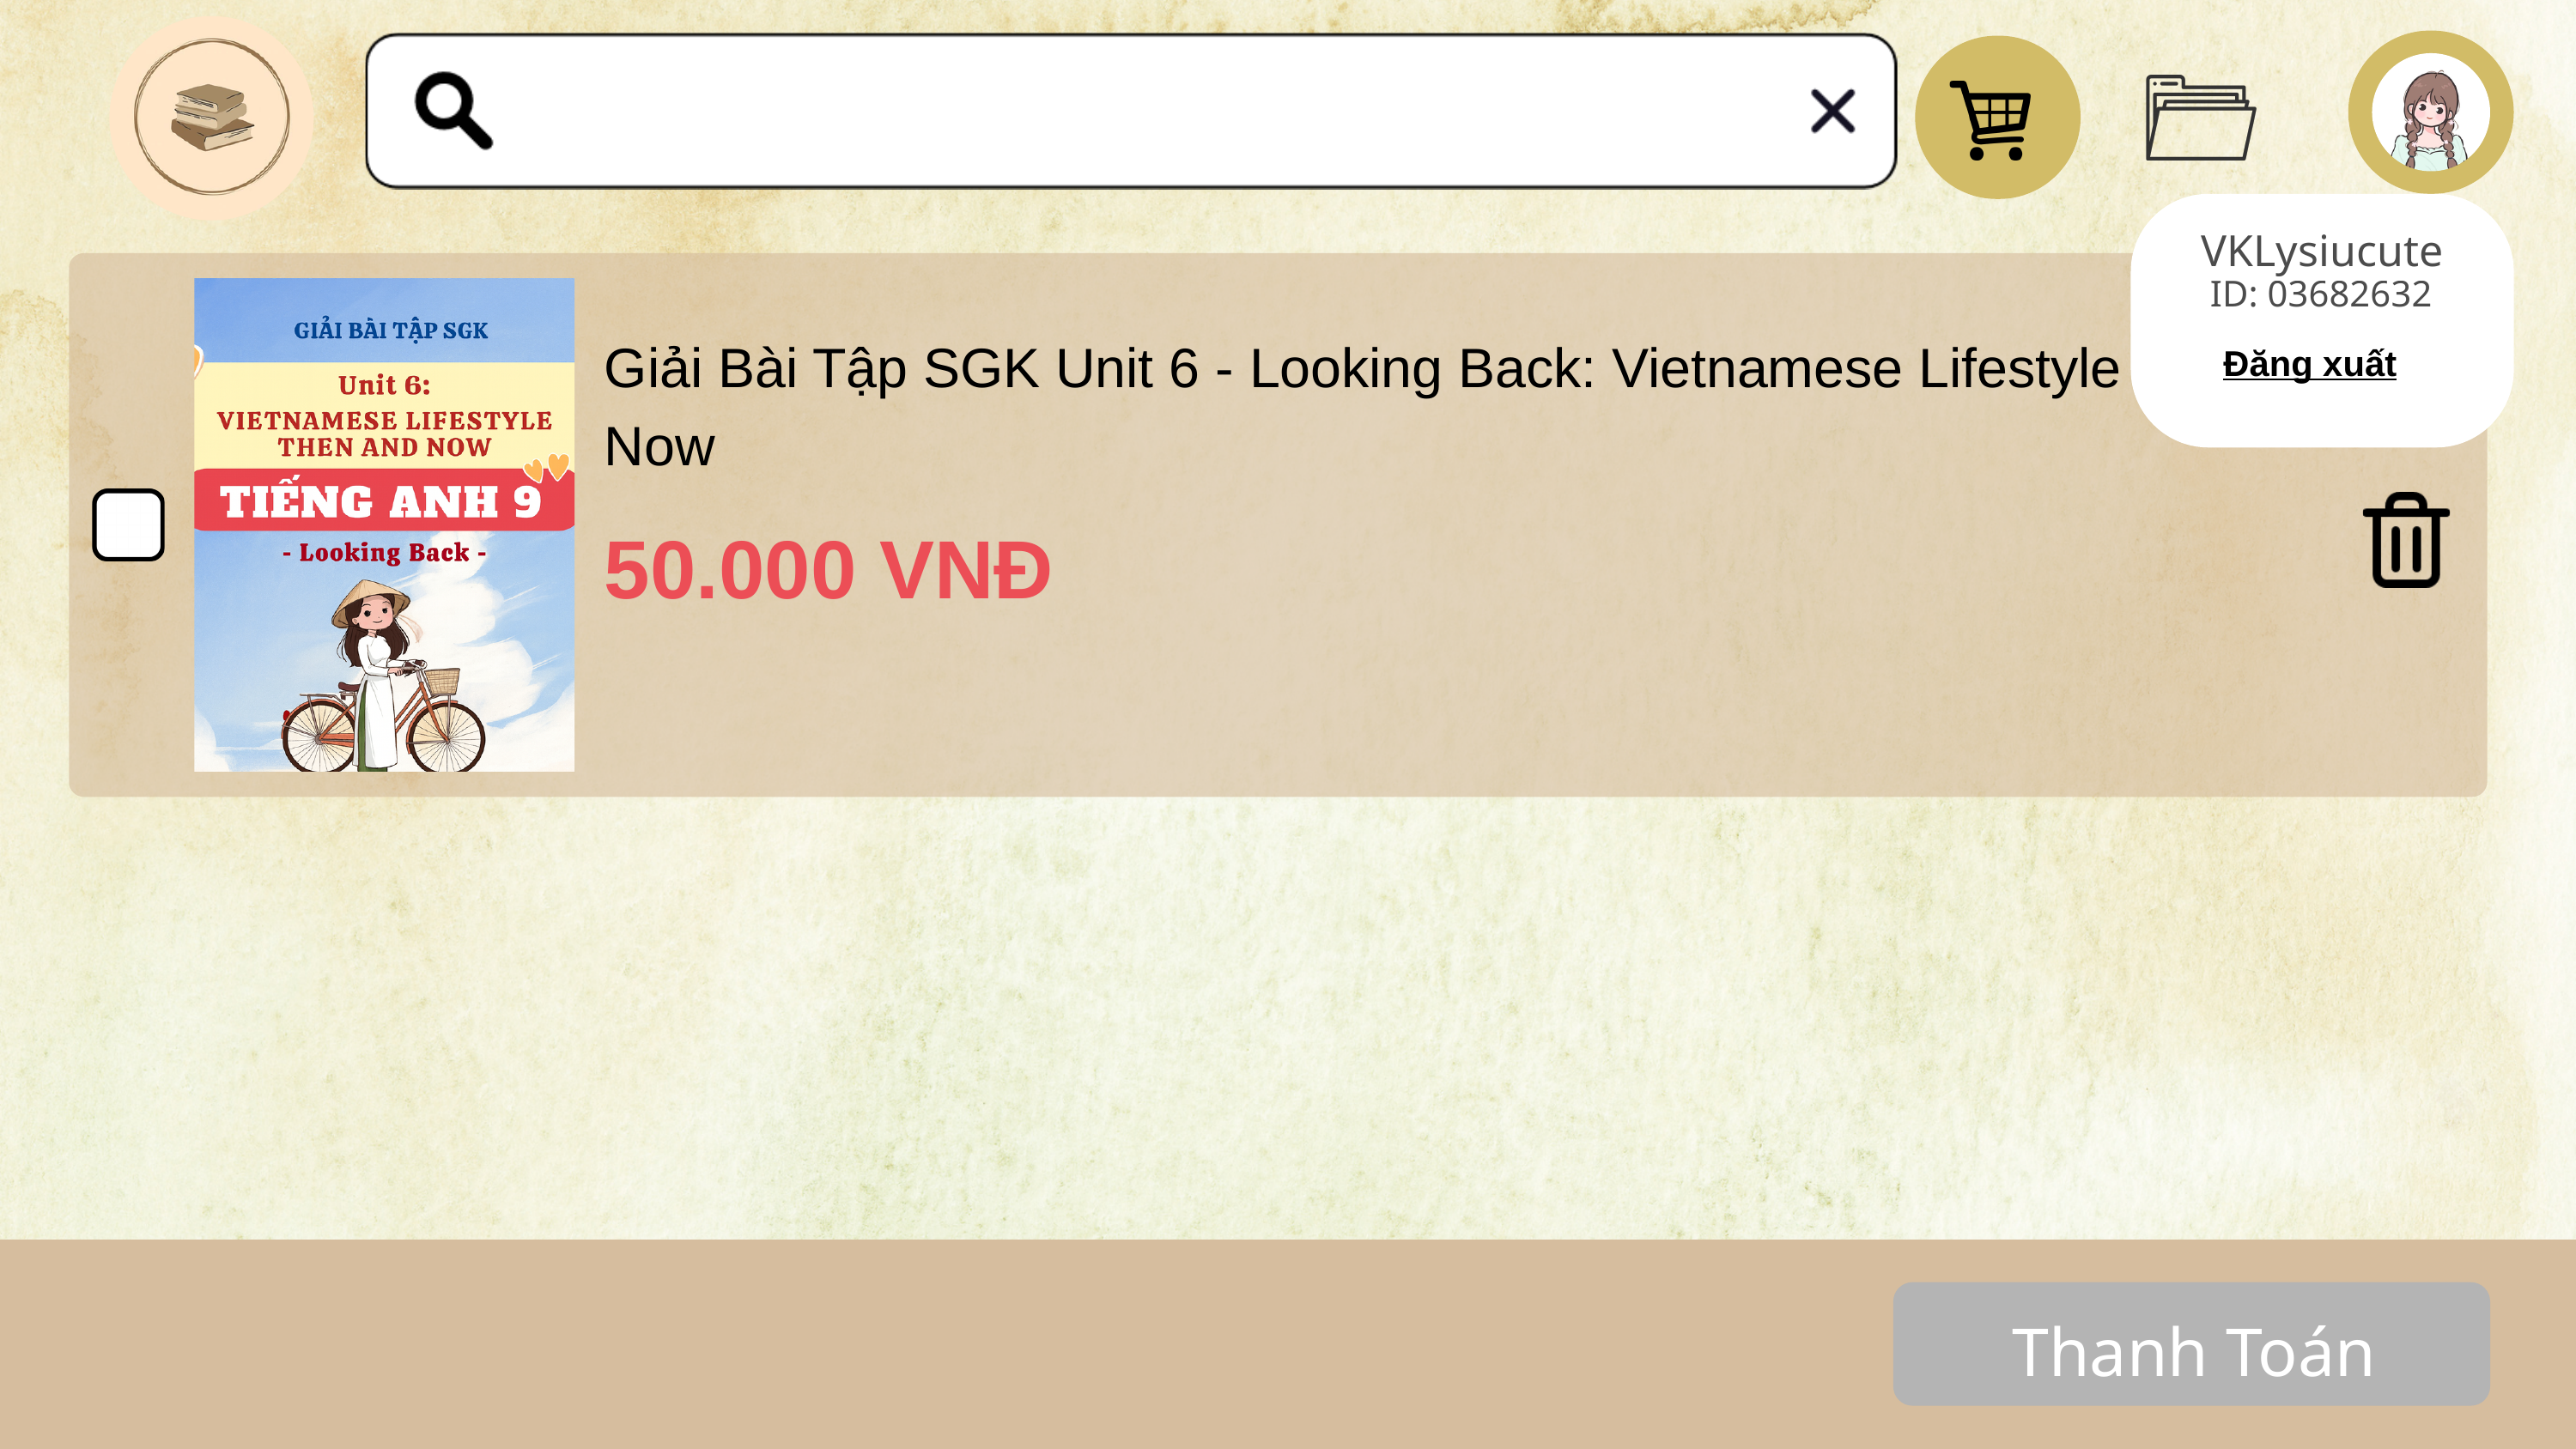

VKLysiucute

ID: 03682632

Giải Bài Tập SGK Unit 6 - Looking Back: Vietnamese Lifestyle Then And Now
Đăng xuất

50.000 VNĐ

Thanh Toán